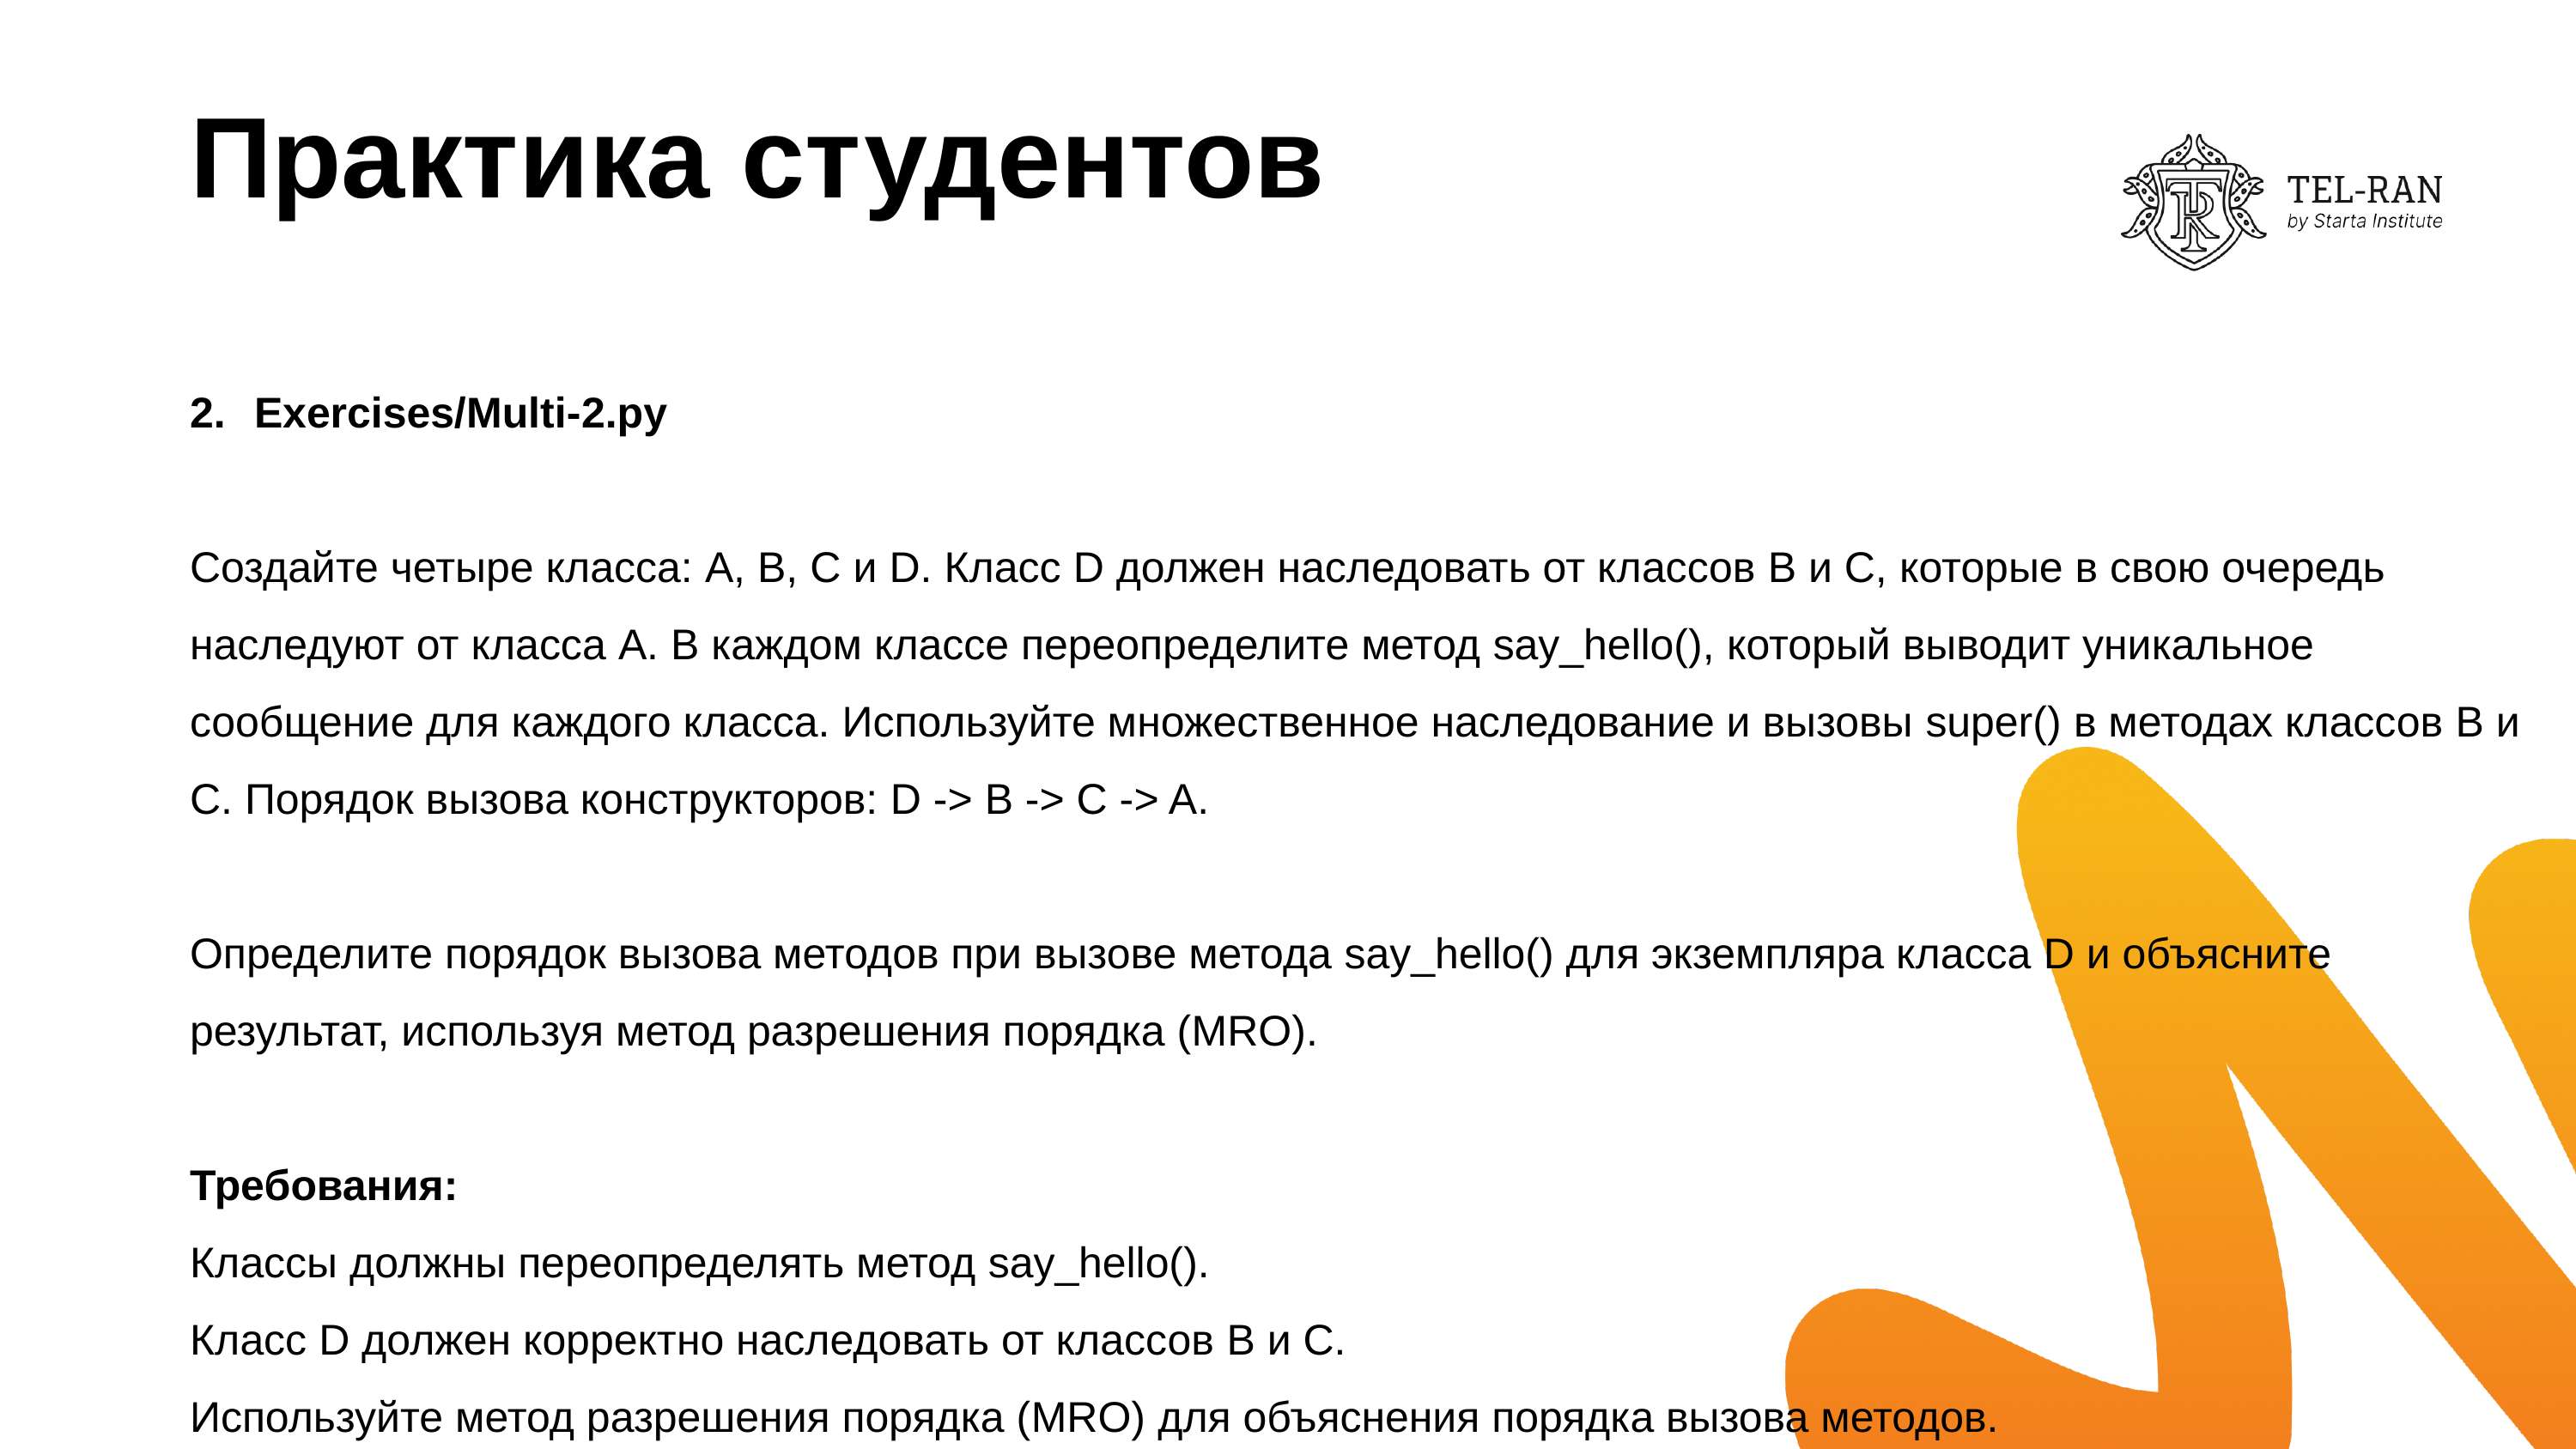

# Практика студентов
Exercises/Multi-2.py

Создайте четыре класса: A, B, C и D. Класс D должен наследовать от классов B и C, которые в свою очередь наследуют от класса A. В каждом классе переопределите метод say_hello(), который выводит уникальное сообщение для каждого класса. Используйте множественное наследование и вызовы super() в методах классов B и C. Порядок вызова конструкторов: D -> B -> C -> A.

Определите порядок вызова методов при вызове метода say_hello() для экземпляра класса D и объясните результат, используя метод разрешения порядка (MRO).

Требования:
Классы должны переопределять метод say_hello().
Класс D должен корректно наследовать от классов B и C.
Используйте метод разрешения порядка (MRO) для объяснения порядка вызова методов.